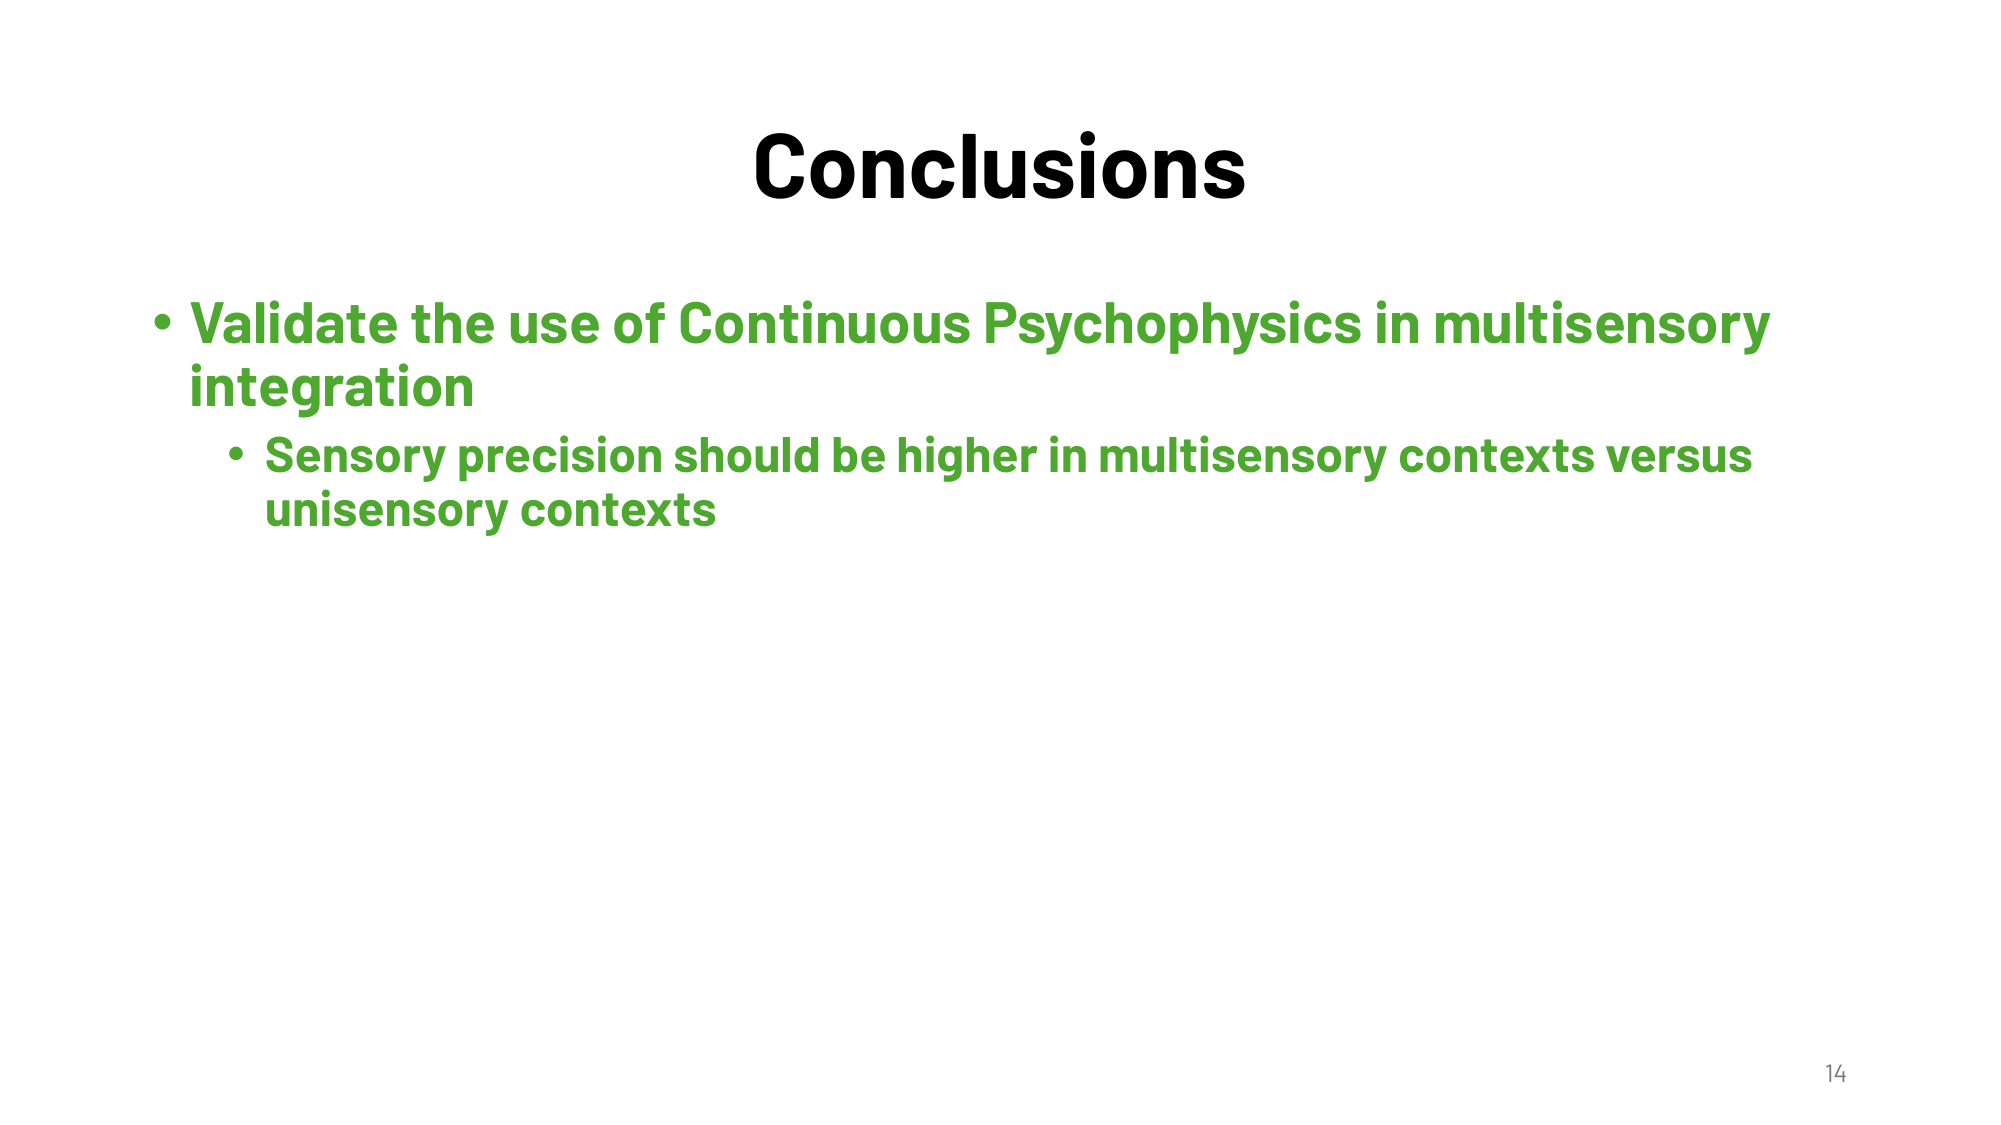

# Conclusions
Validate the use of Continuous Psychophysics in multisensory integration
Sensory precision should be higher in multisensory contexts versus unisensory contexts
Validate the use of Continuous Psychophysics in multisensory integration
Sensory precision should be higher in multisensory contexts versus unisensory contexts
14